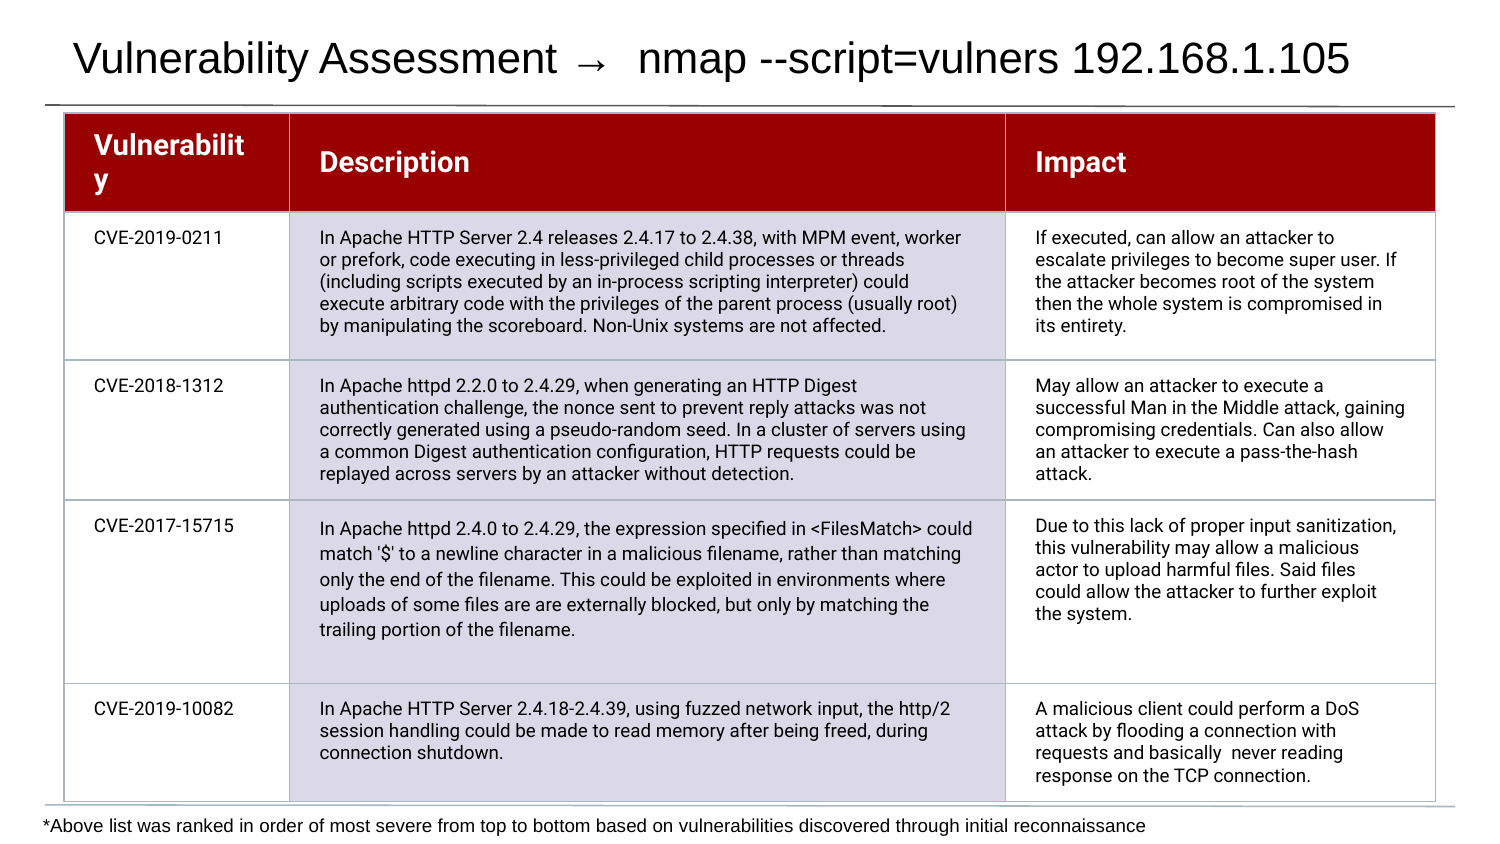

# Vulnerability Assessment →  nmap --script=vulners 192.168.1.105
| Vulnerability | Description | Impact |
| --- | --- | --- |
| CVE-2019-0211 | In Apache HTTP Server 2.4 releases 2.4.17 to 2.4.38, with MPM event, worker or prefork, code executing in less-privileged child processes or threads (including scripts executed by an in-process scripting interpreter) could execute arbitrary code with the privileges of the parent process (usually root) by manipulating the scoreboard. Non-Unix systems are not affected. | If executed, can allow an attacker to escalate privileges to become super user. If the attacker becomes root of the system then the whole system is compromised in its entirety. |
| CVE-2018-1312 | In Apache httpd 2.2.0 to 2.4.29, when generating an HTTP Digest authentication challenge, the nonce sent to prevent reply attacks was not correctly generated using a pseudo-random seed. In a cluster of servers using a common Digest authentication configuration, HTTP requests could be replayed across servers by an attacker without detection. | May allow an attacker to execute a successful Man in the Middle attack, gaining compromising credentials. Can also allow an attacker to execute a pass-the-hash attack. |
| CVE-2017-15715 | In Apache httpd 2.4.0 to 2.4.29, the expression specified in <FilesMatch> could match '$' to a newline character in a malicious filename, rather than matching only the end of the filename. This could be exploited in environments where uploads of some files are are externally blocked, but only by matching the trailing portion of the filename. | Due to this lack of proper input sanitization, this vulnerability may allow a malicious actor to upload harmful files. Said files could allow the attacker to further exploit the system. |
| CVE-2019-10082 | In Apache HTTP Server 2.4.18-2.4.39, using fuzzed network input, the http/2 session handling could be made to read memory after being freed, during connection shutdown. | A malicious client could perform a DoS attack by flooding a connection with requests and basically never reading response on the TCP connection. |
*Above list was ranked in order of most severe from top to bottom based on vulnerabilities discovered through initial reconnaissance